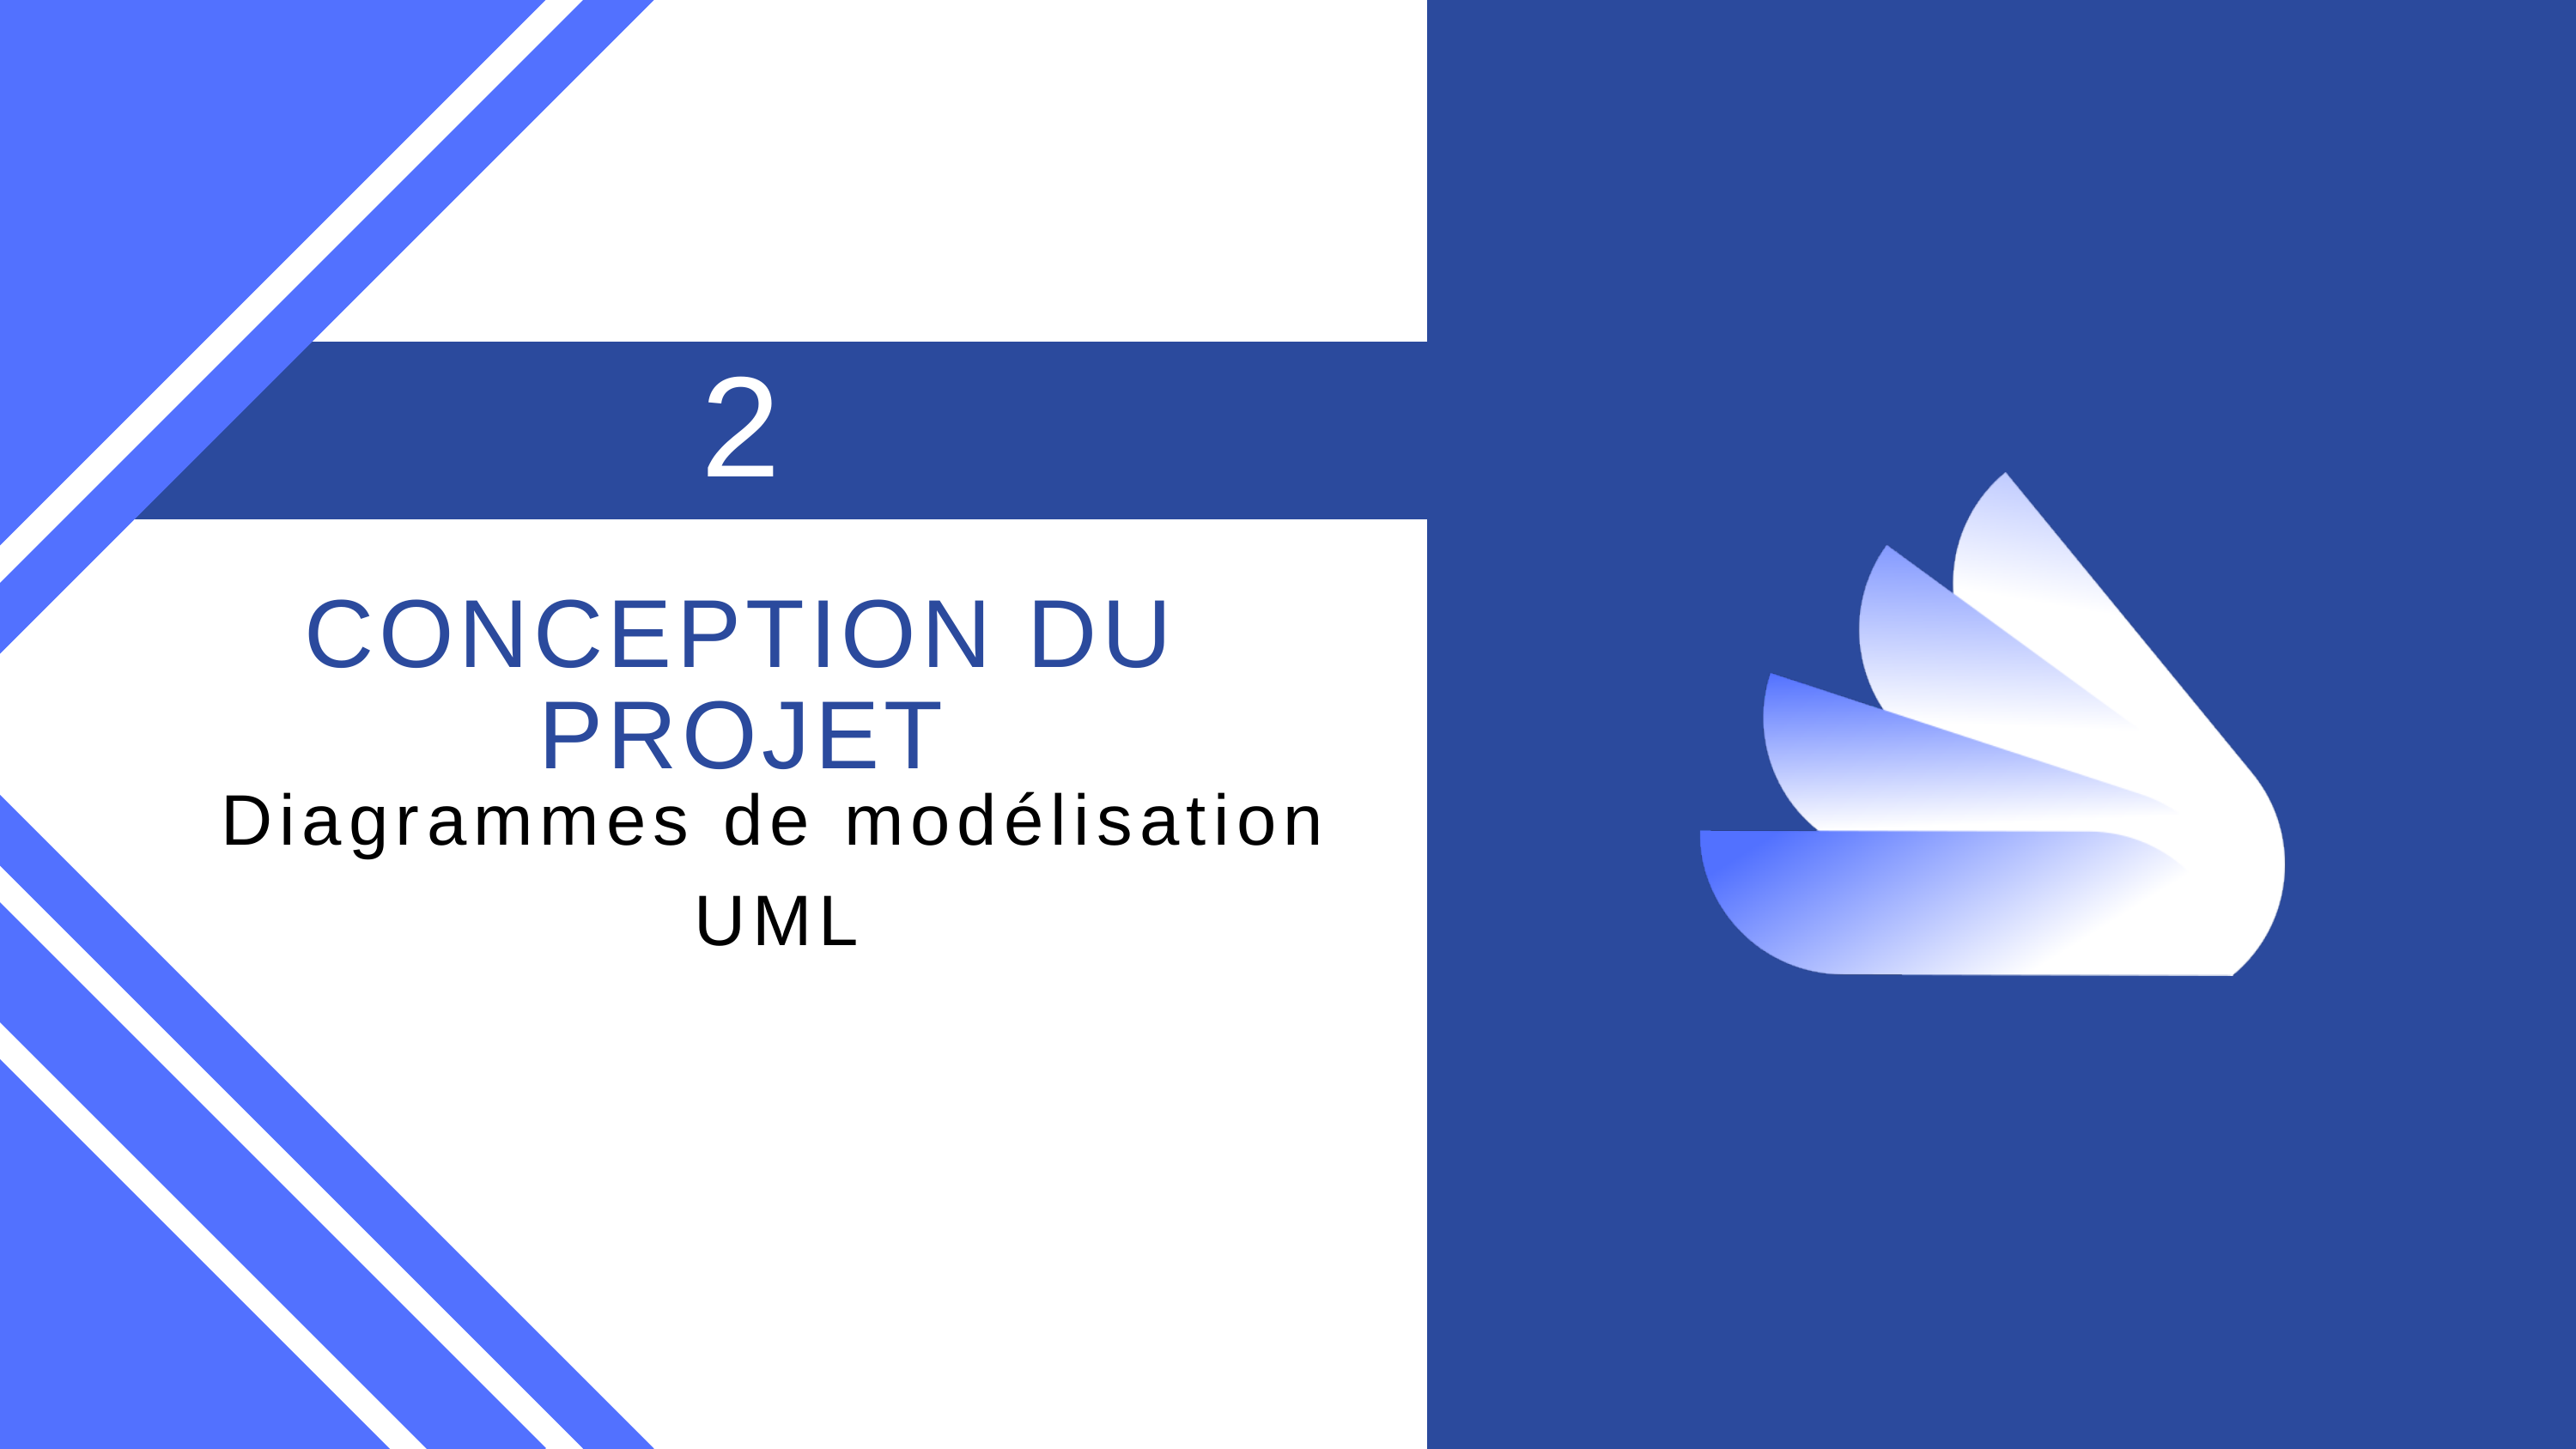

2

CONCEPTION DU PROJET
Diagrammes de modélisation UML